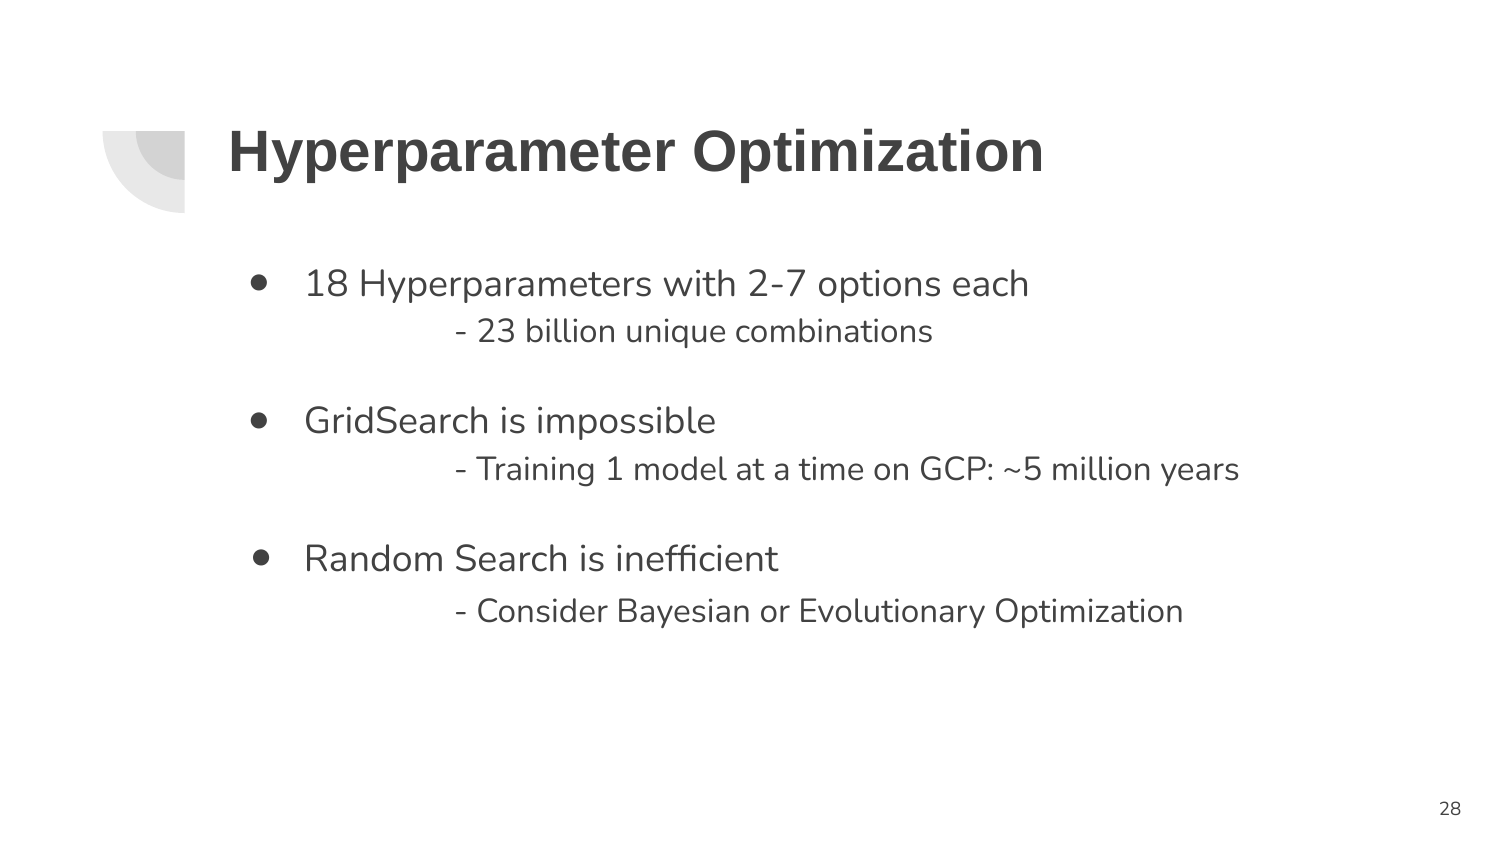

# Hyperparameter Optimization
18 Hyperparameters with 2-7 options each
	- 23 billion unique combinations
GridSearch is impossible
	- Training 1 model at a time on GCP: ~5 million years
Random Search is inefficient
	- Consider Bayesian or Evolutionary Optimization
28